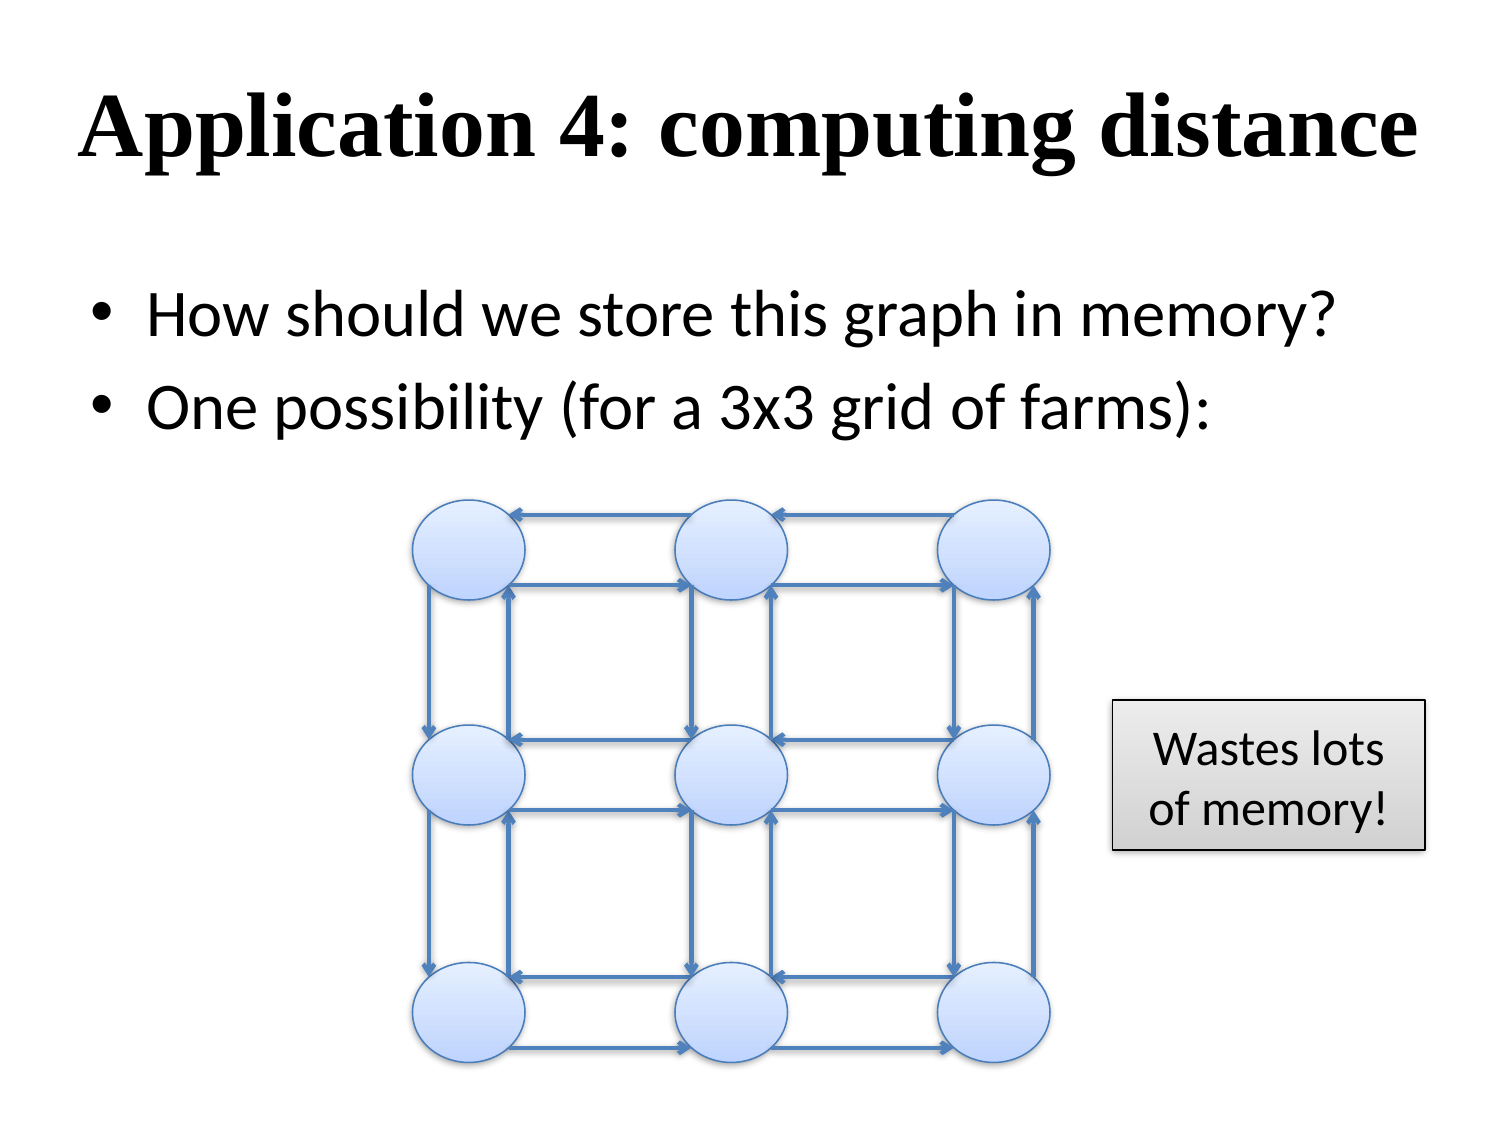

# Application 4: computing distance
How should we store this graph in memory?
One possibility (for a 3x3 grid of farms):

Wastes lots of memory!